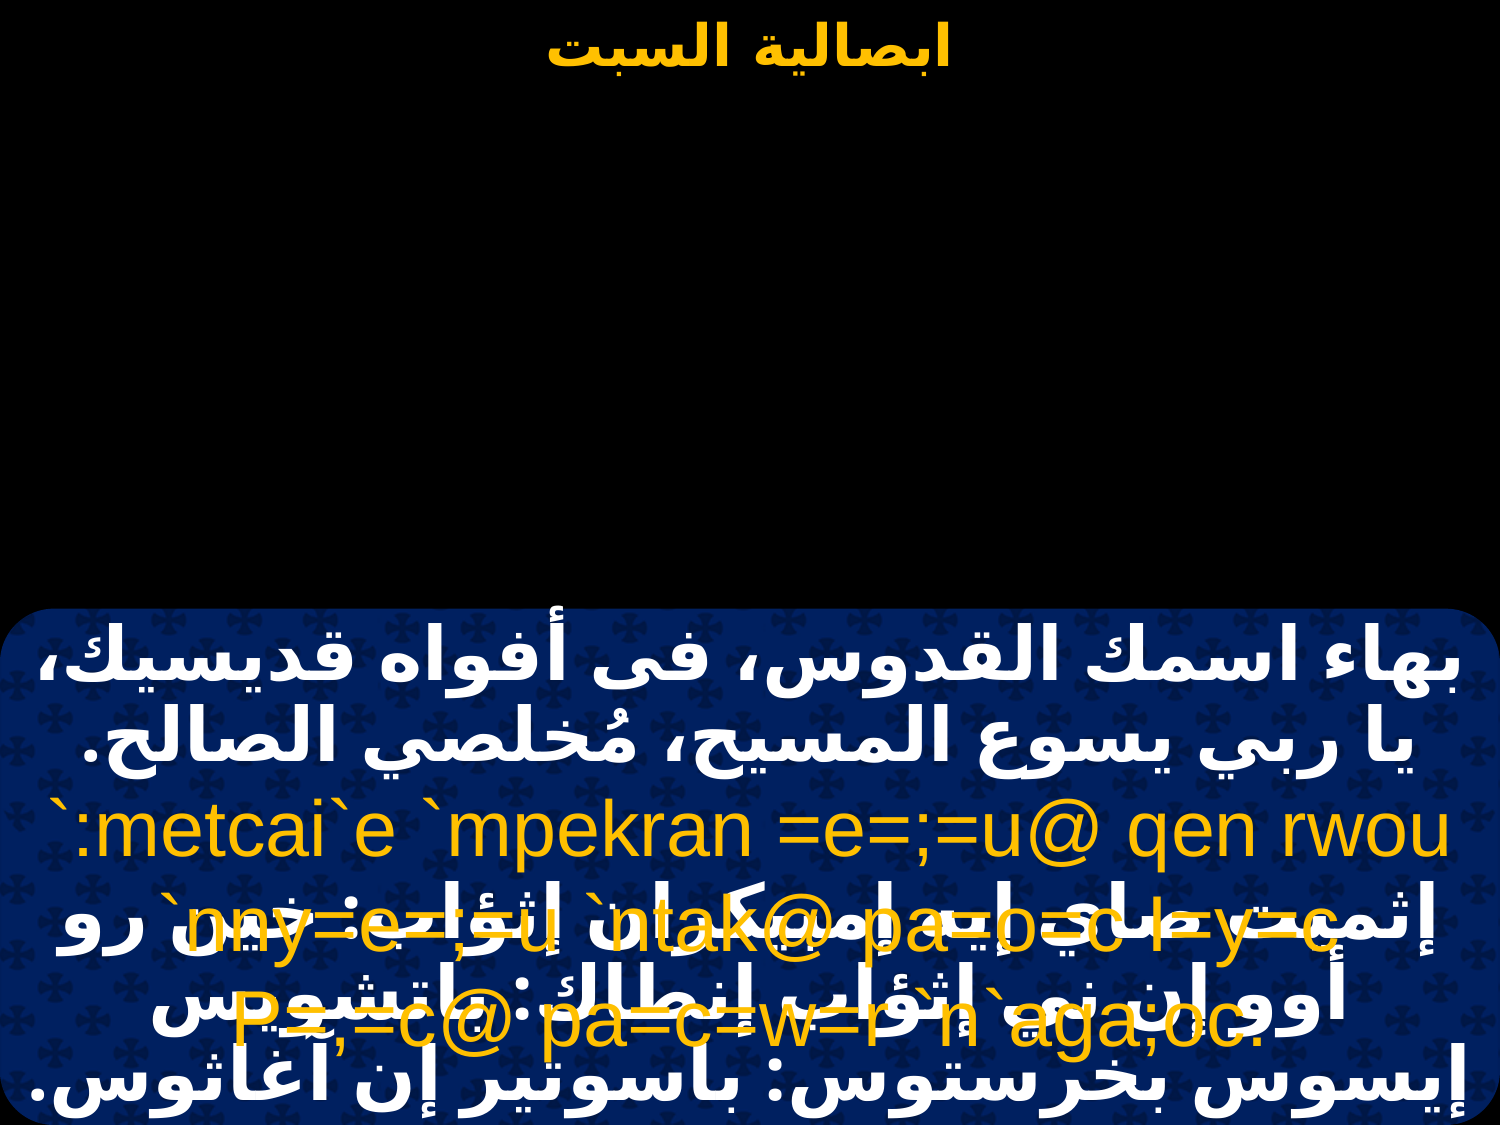

#
بهاء اسمك القدوس، فى أفواه قديسيك، يا ربي يسوع المسيح، مُخلصي الصالح.
`:metcai`e `mpekran =e=;=u@ qen rwou `nny=e=;=u `ntak@ pa=o=c I=y=c P=,=c@ pa=c=w=r `n`aga;oc.
إثميت صاي إيه إمبيكران إثؤاب: خين رو أوو إن ني إثؤاب إنطاك: باتشويس إيسوس بخرستوس: باسوتير إن آغاثوس.